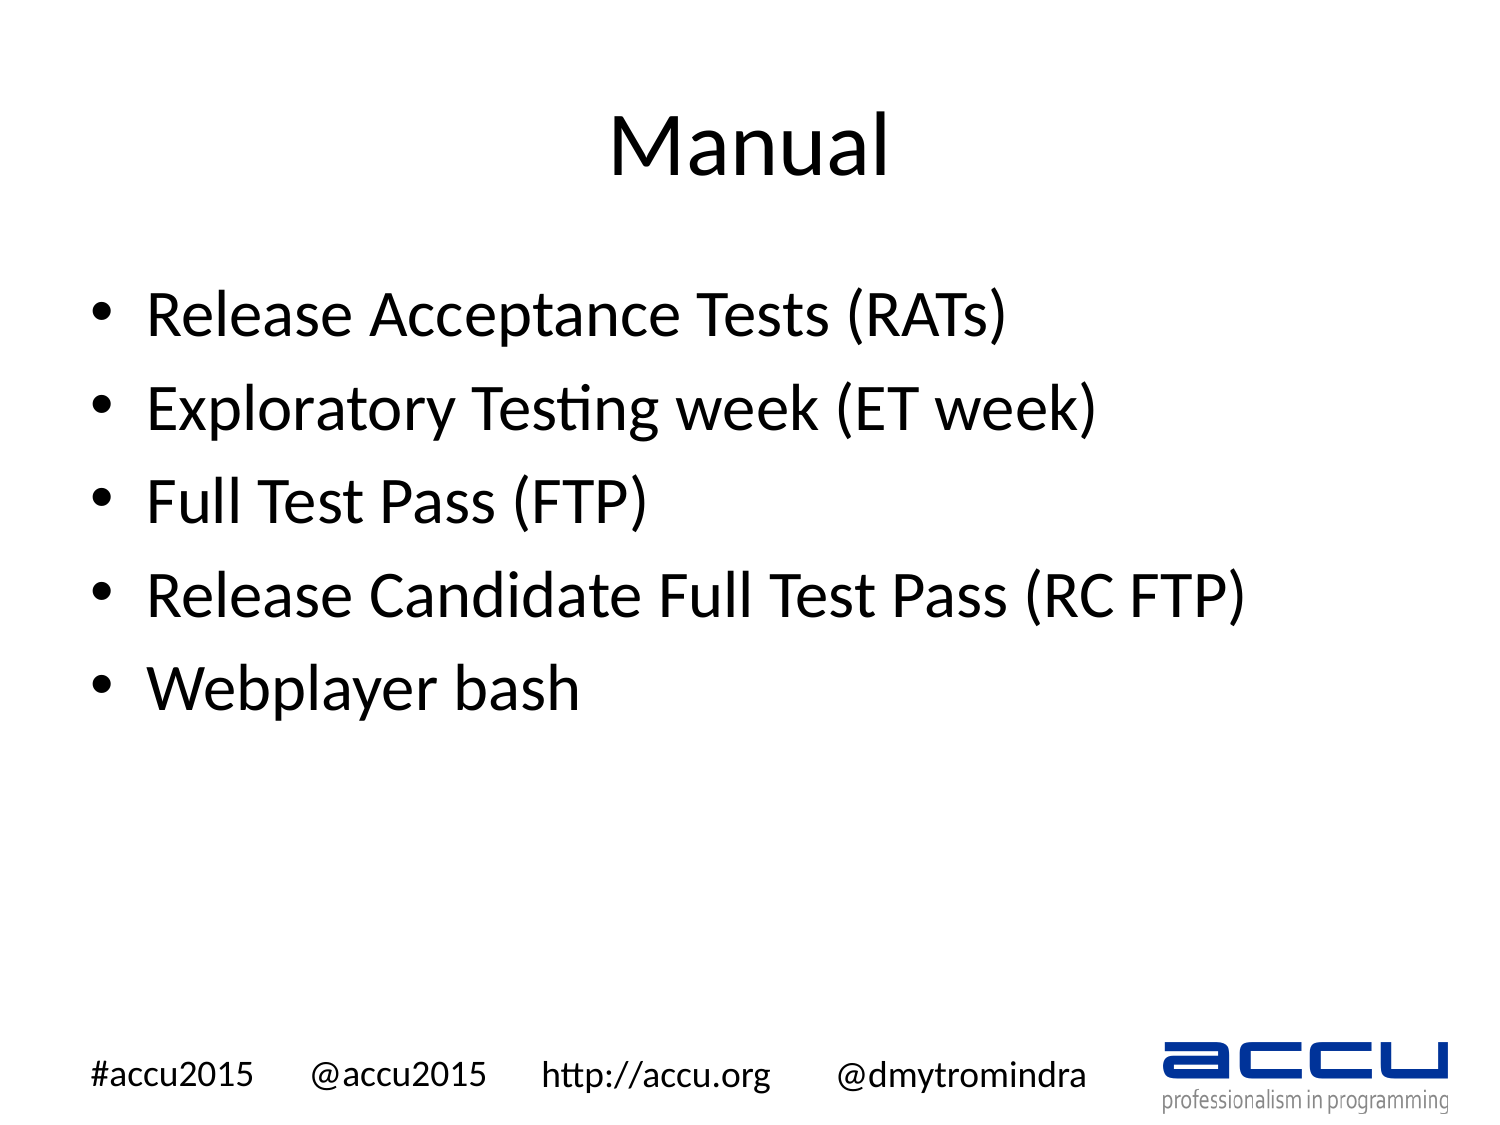

# Manual
Release Acceptance Tests (RATs)
Exploratory Testing week (ET week)
Full Test Pass (FTP)
Release Candidate Full Test Pass (RC FTP)
Webplayer bash